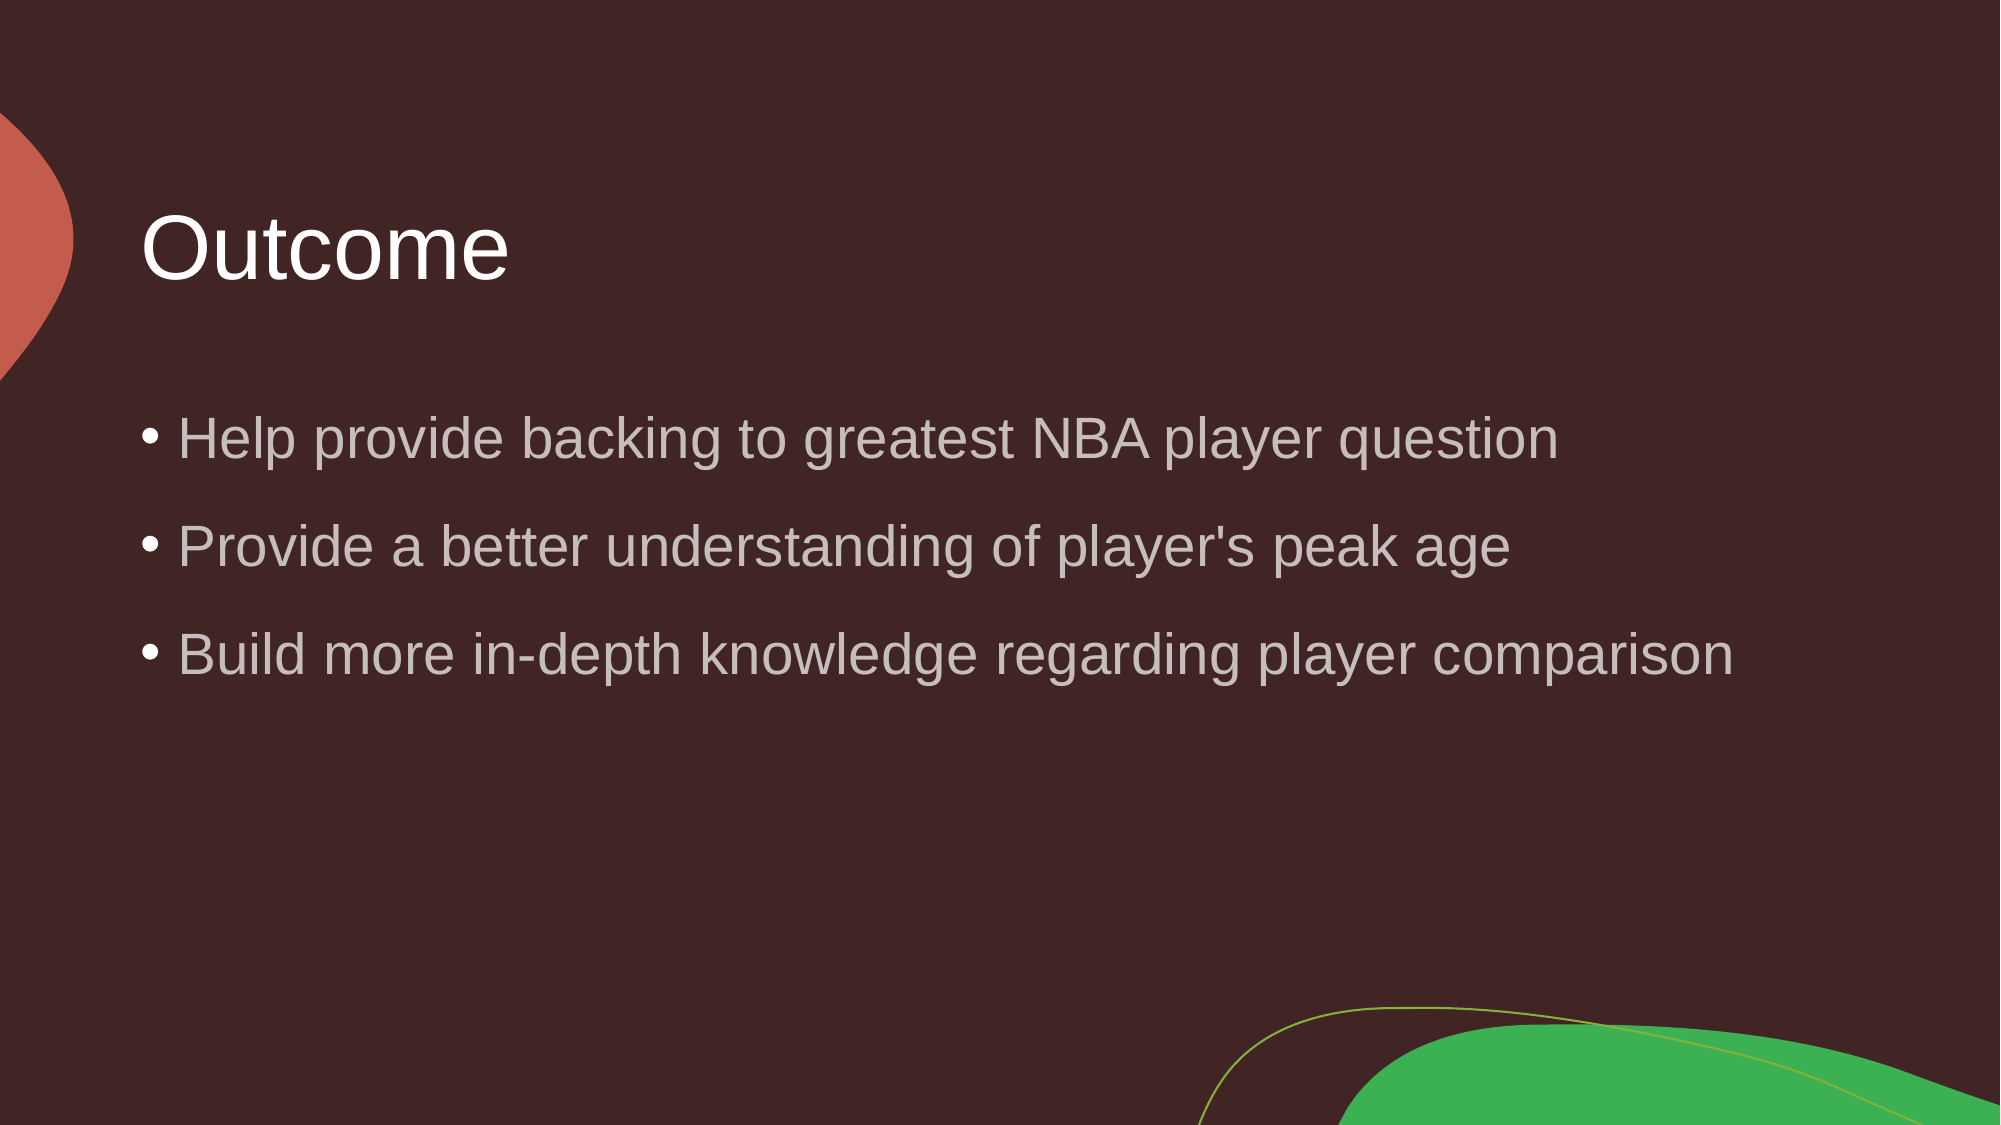

# Outcome
Help provide backing to greatest NBA player question
Provide a better understanding of player's peak age
Build more in-depth knowledge regarding player comparison